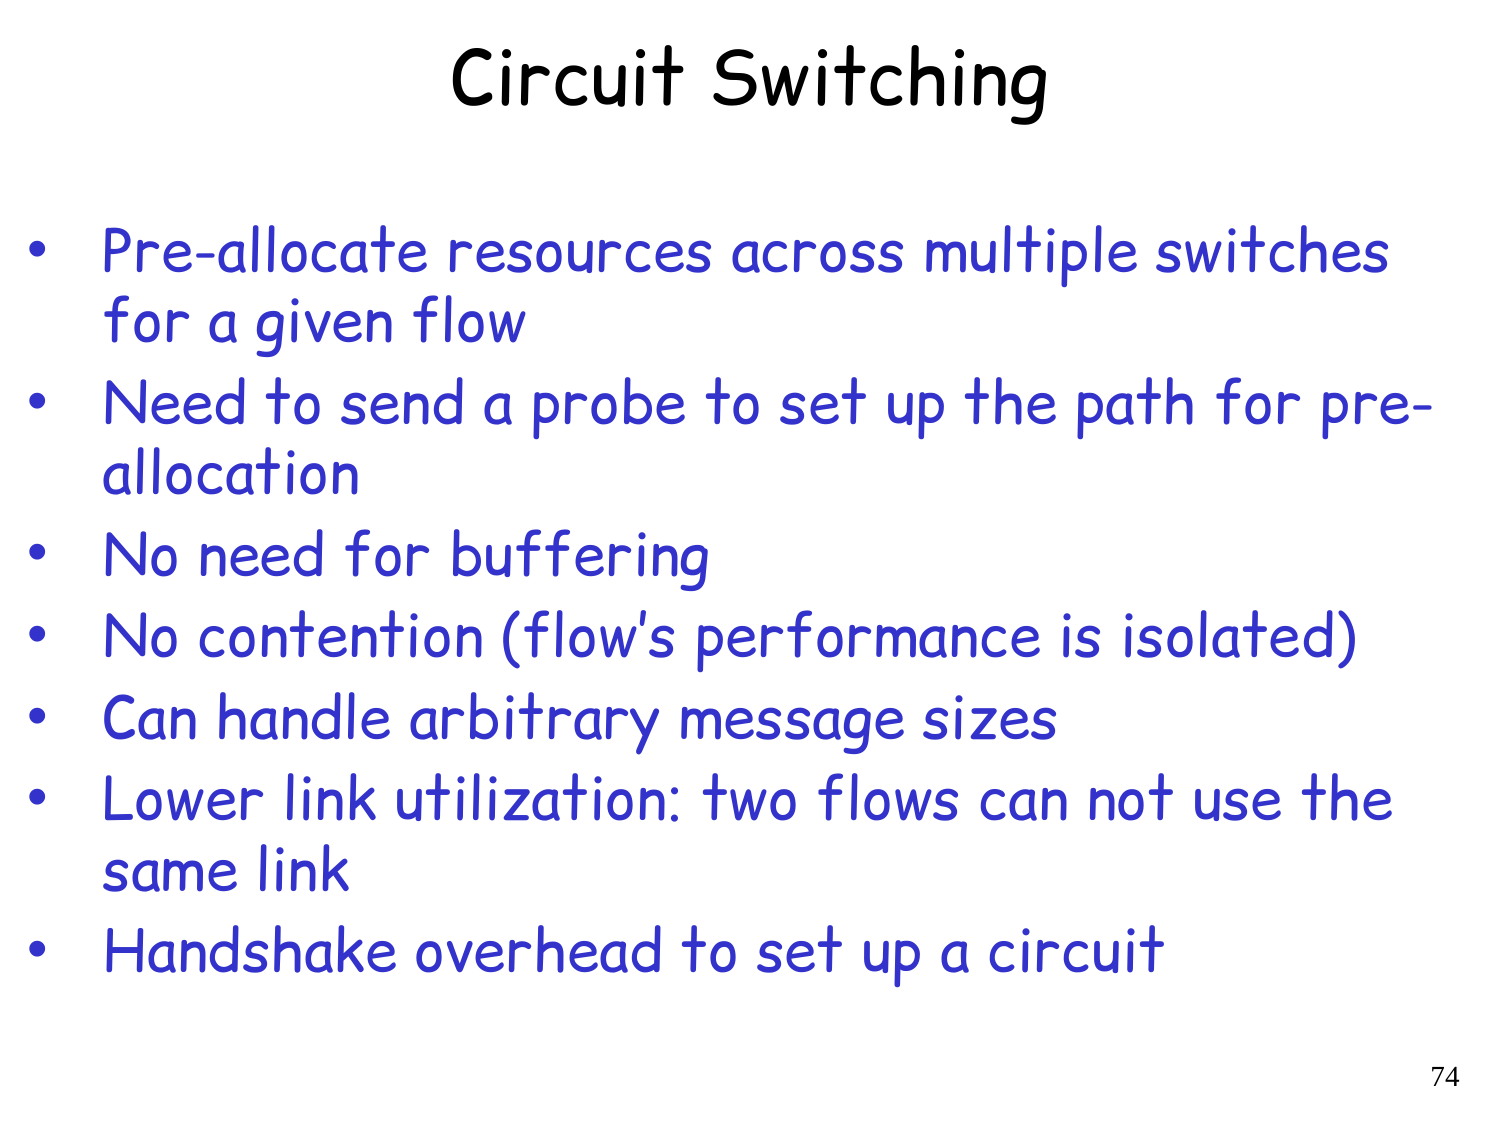

# Circuit Switching

Pre-allocate resources across multiple switches for a given flow
Need to send a probe to set up the path for pre-allocation
No need for buffering
No contention (flow’s performance is isolated)
Can handle arbitrary message sizes
Lower link utilization: two flows can not use the same link
Handshake overhead to set up a circuit

74